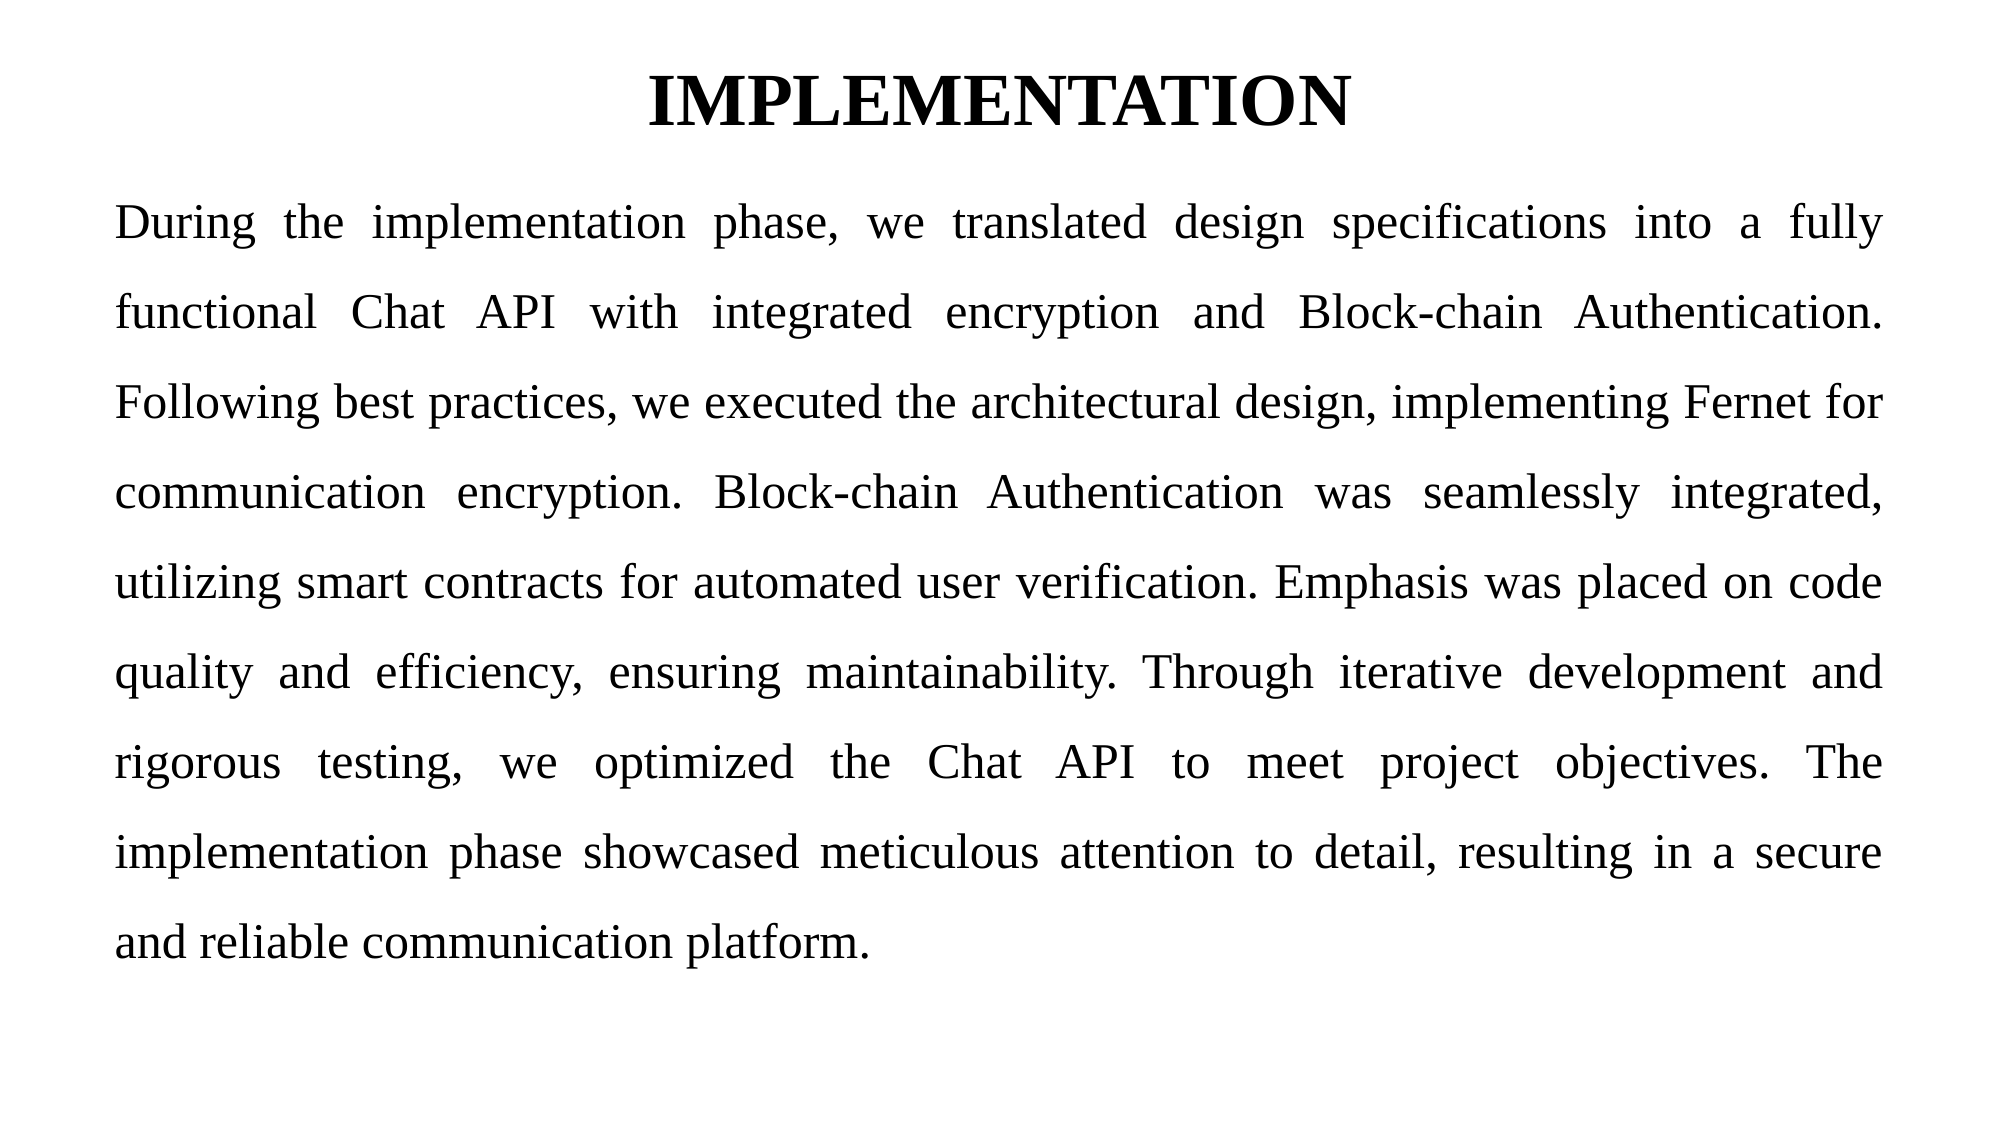

# IMPLEMENTATION
During the implementation phase, we translated design specifications into a fully functional Chat API with integrated encryption and Block-chain Authentication. Following best practices, we executed the architectural design, implementing Fernet for communication encryption. Block-chain Authentication was seamlessly integrated, utilizing smart contracts for automated user verification. Emphasis was placed on code quality and efficiency, ensuring maintainability. Through iterative development and rigorous testing, we optimized the Chat API to meet project objectives. The implementation phase showcased meticulous attention to detail, resulting in a secure and reliable communication platform.